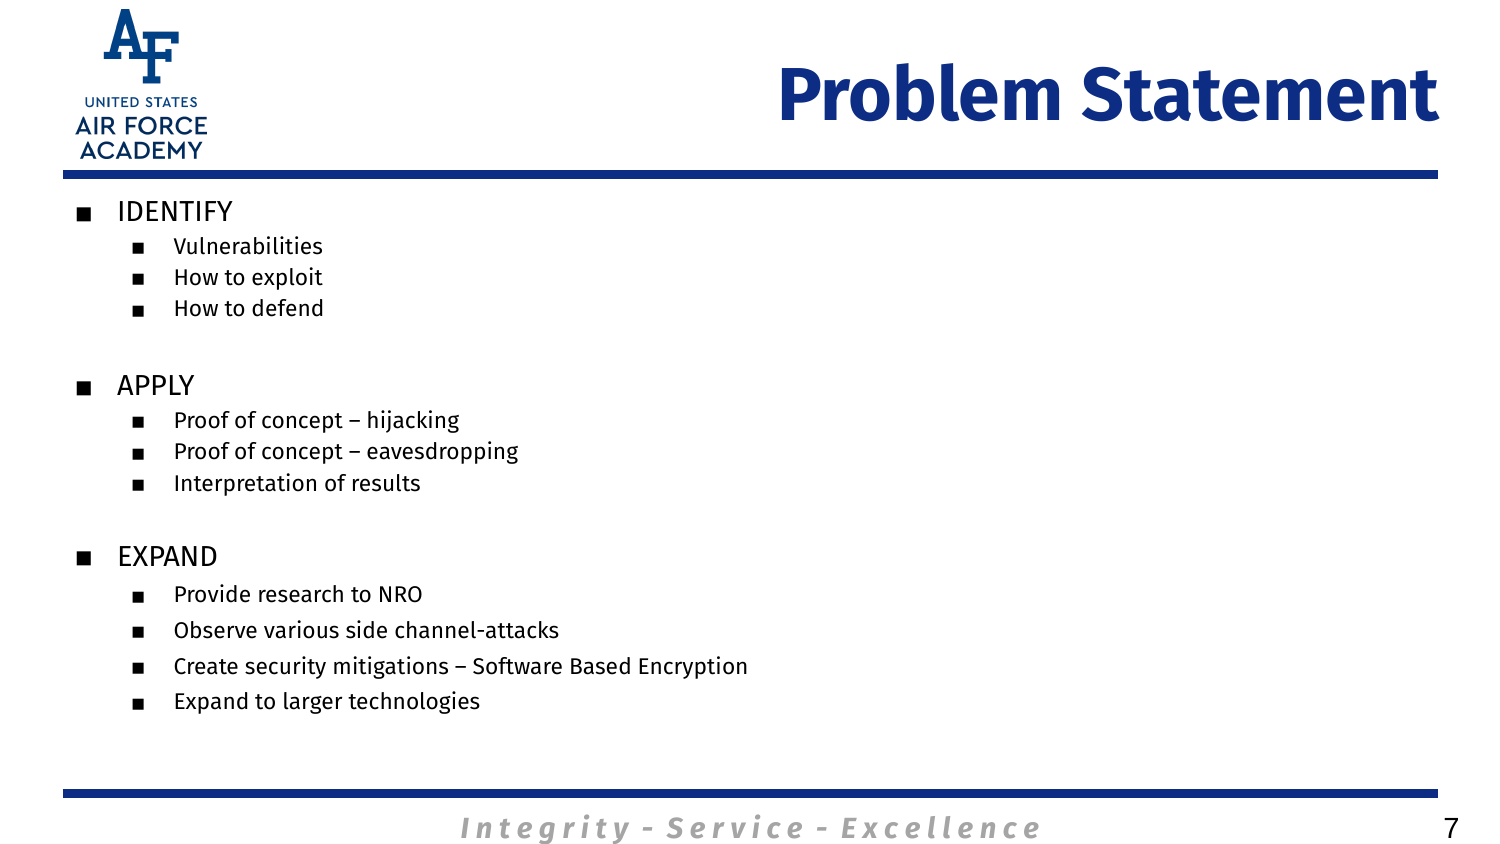

# Problem Statement
IDENTIFY
Vulnerabilities
How to exploit
How to defend

APPLY
Proof of concept – hijacking
Proof of concept – eavesdropping
Interpretation of results

EXPAND
Provide research to NRO
Observe various side channel-attacks
Create security mitigations – Software Based Encryption
Expand to larger technologies
7